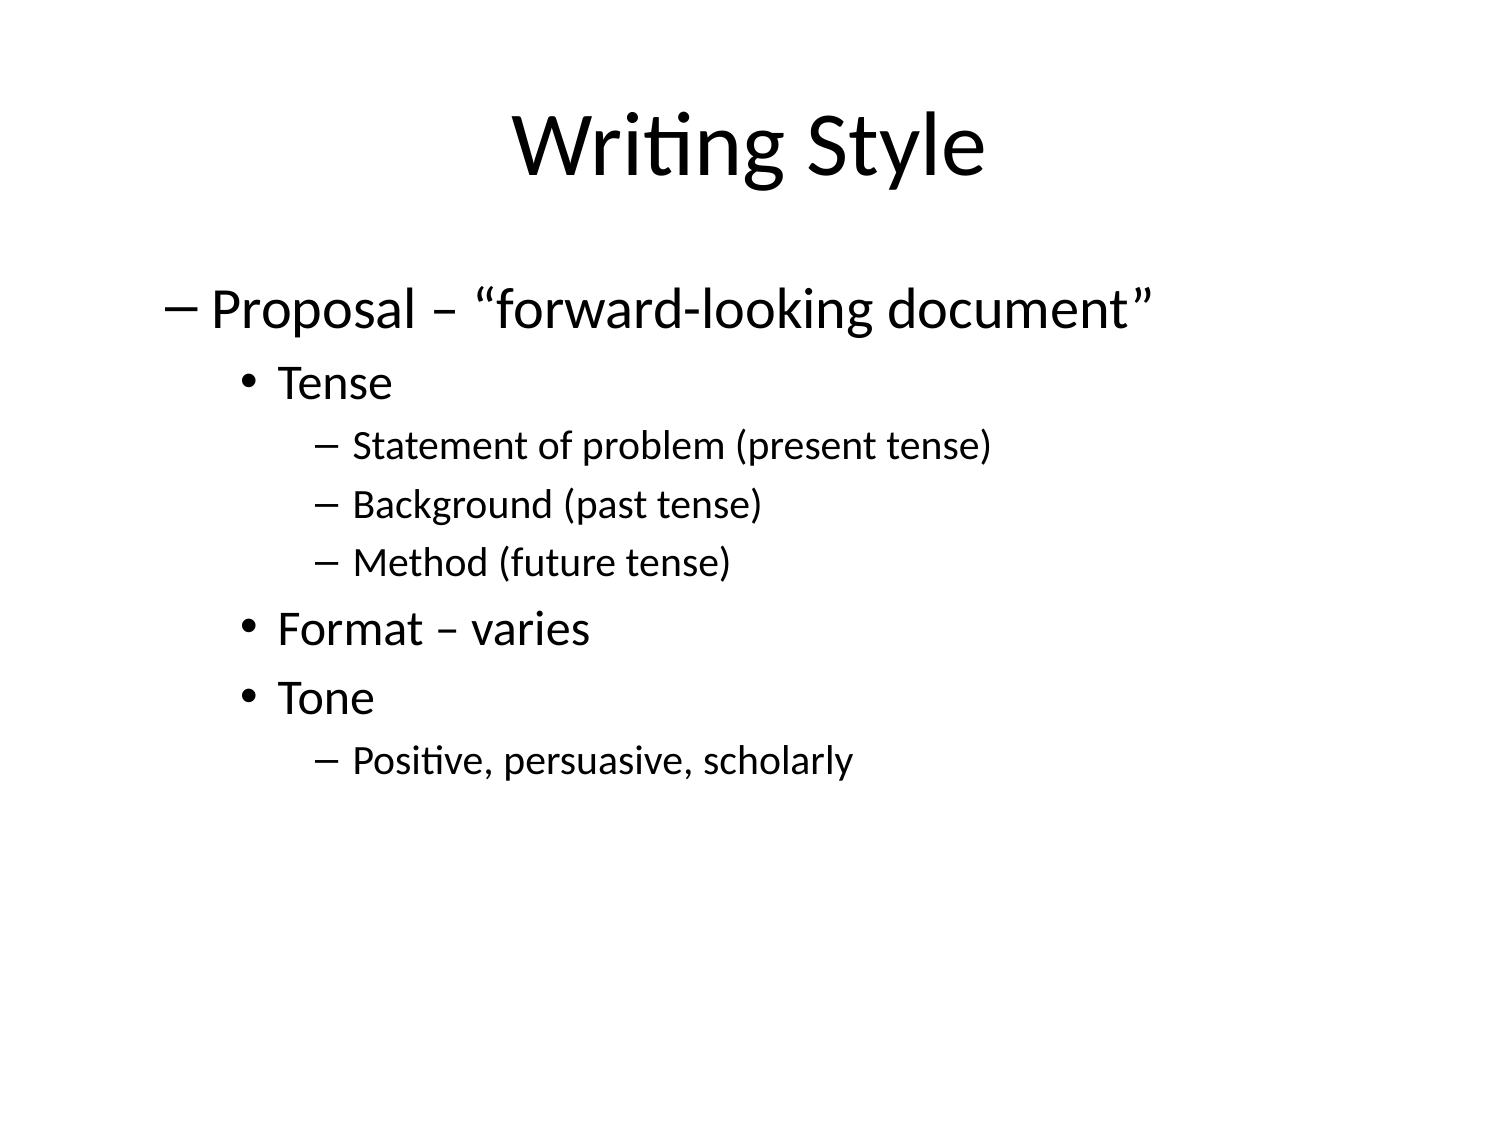

# Writing Style
Proposal – “forward-looking document”
Tense
Statement of problem (present tense)
Background (past tense)
Method (future tense)
Format – varies
Tone
Positive, persuasive, scholarly